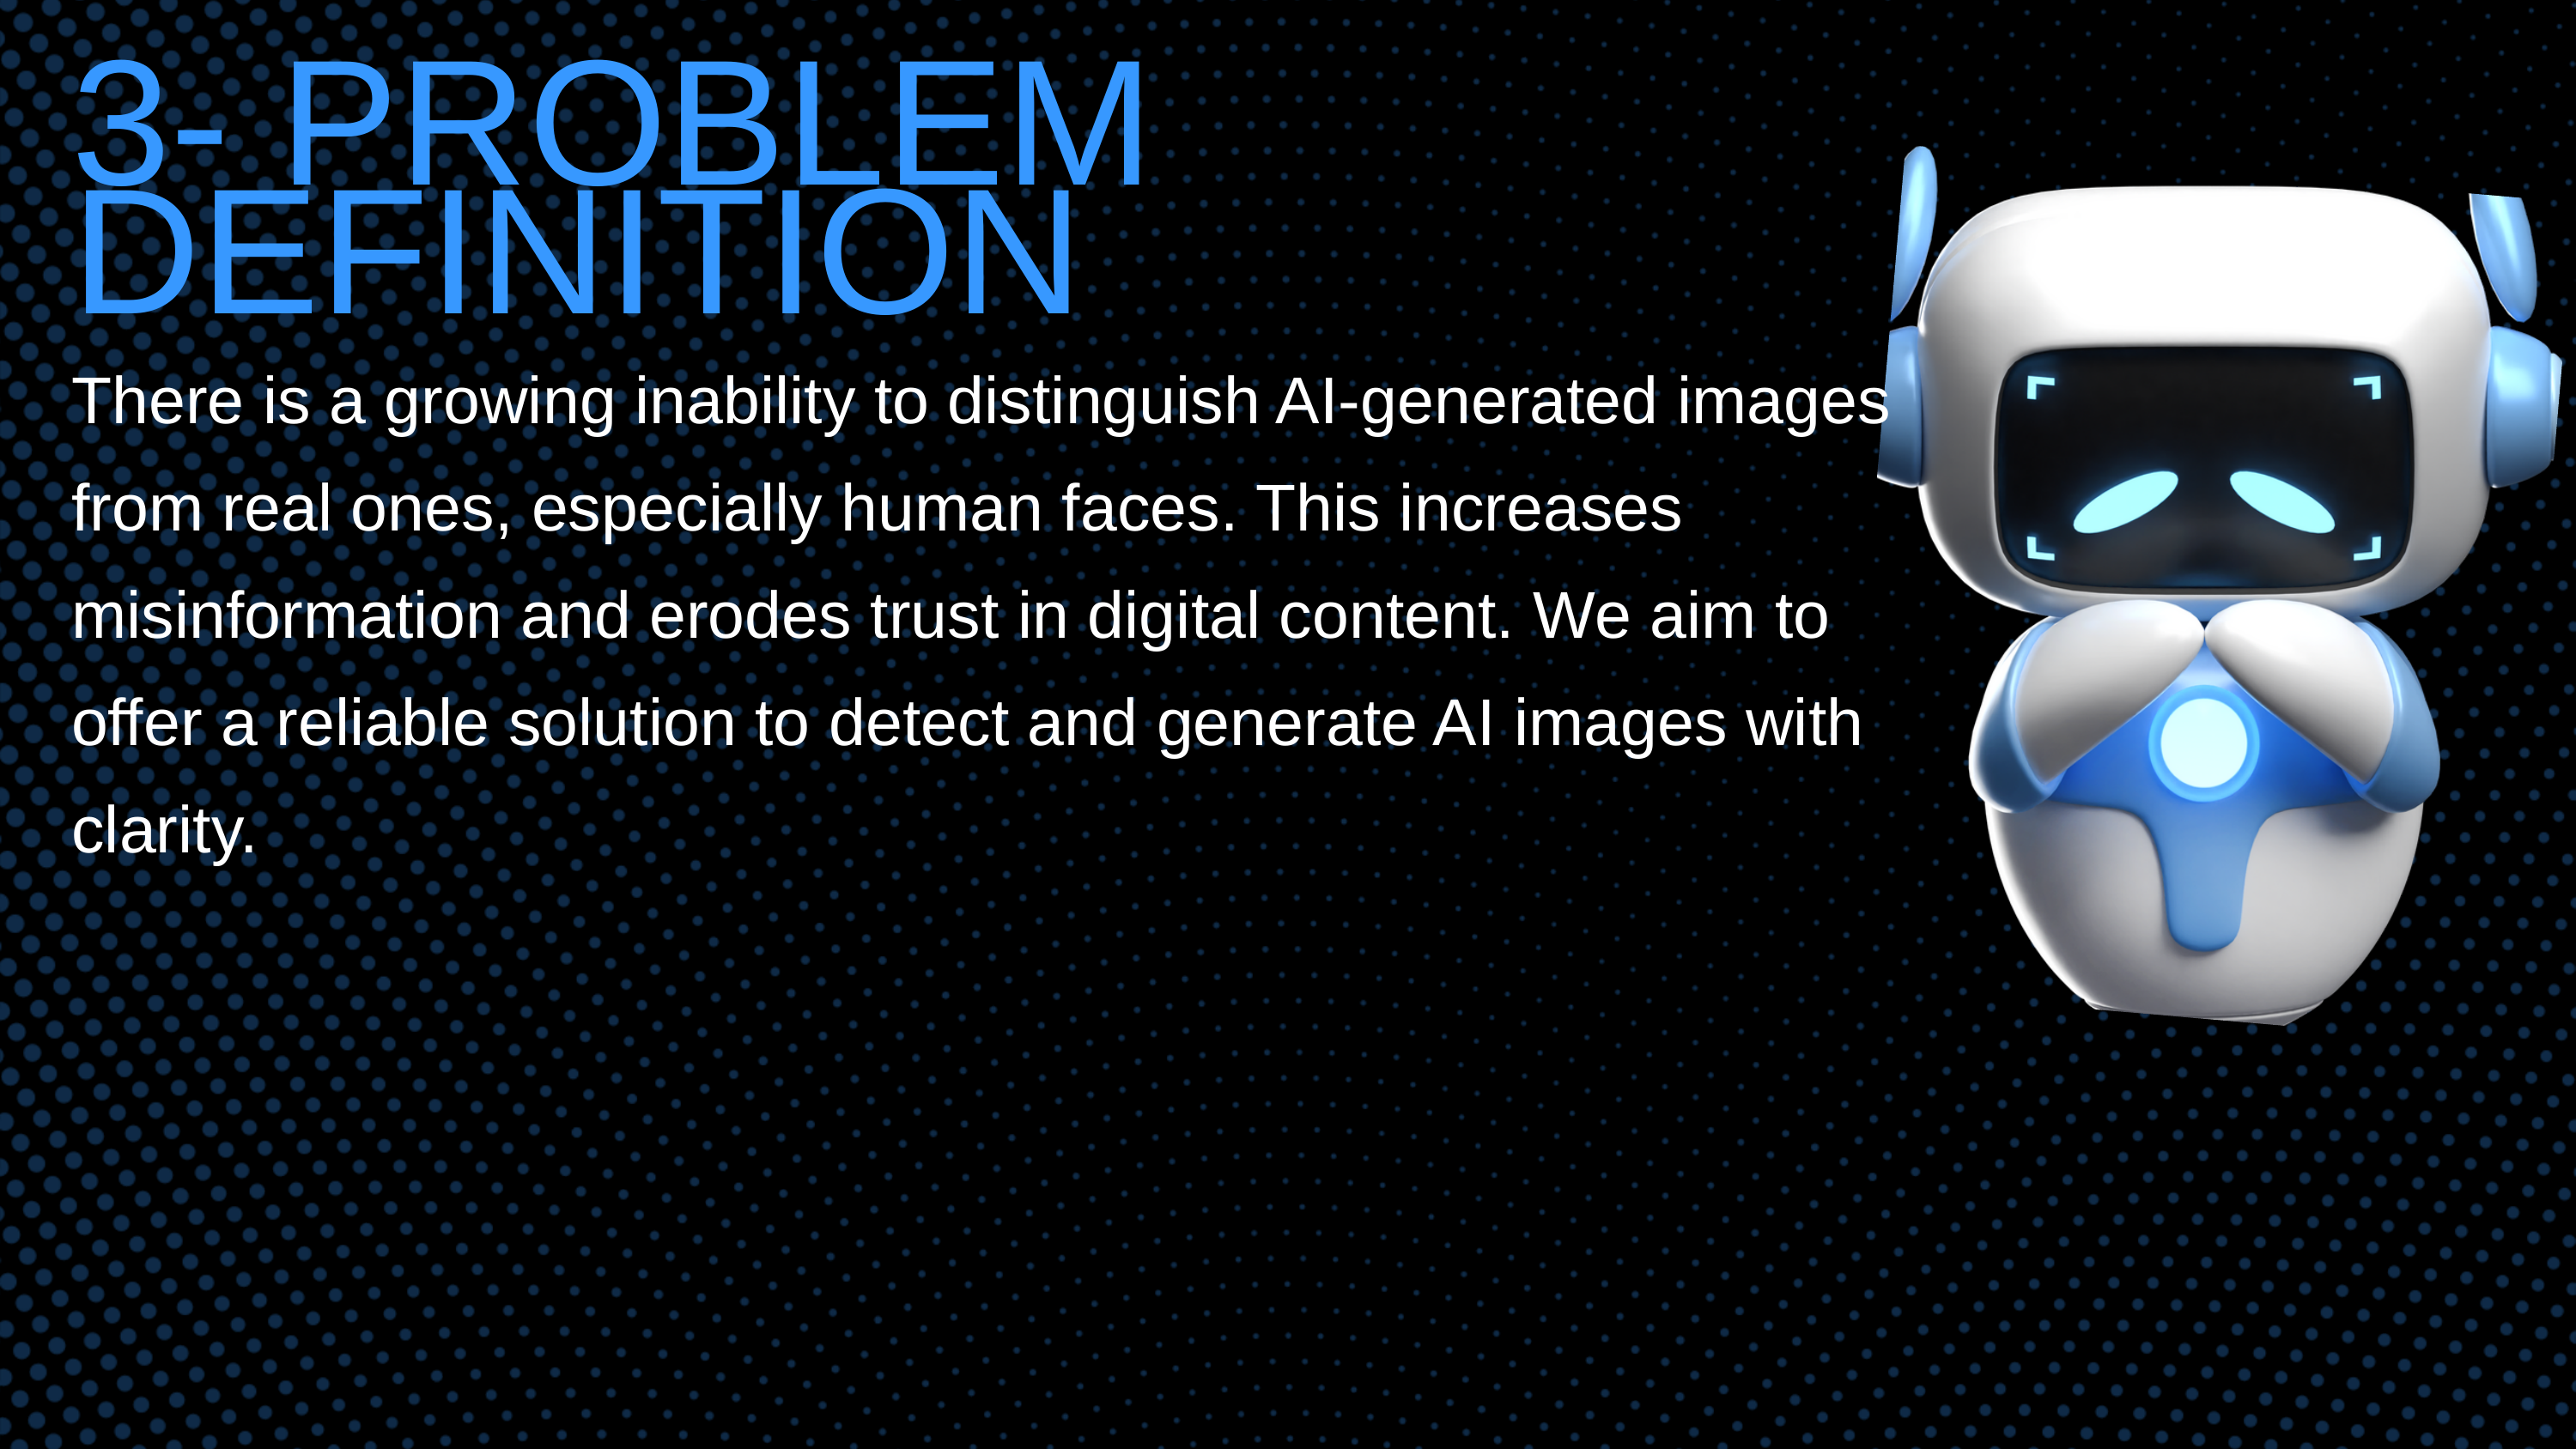

3- PROBLEM DEFINITION

There is a growing inability to distinguish AI-generated images from real ones, especially human faces. This increases misinformation and erodes trust in digital content. We aim to offer a reliable solution to detect and generate AI images with clarity.